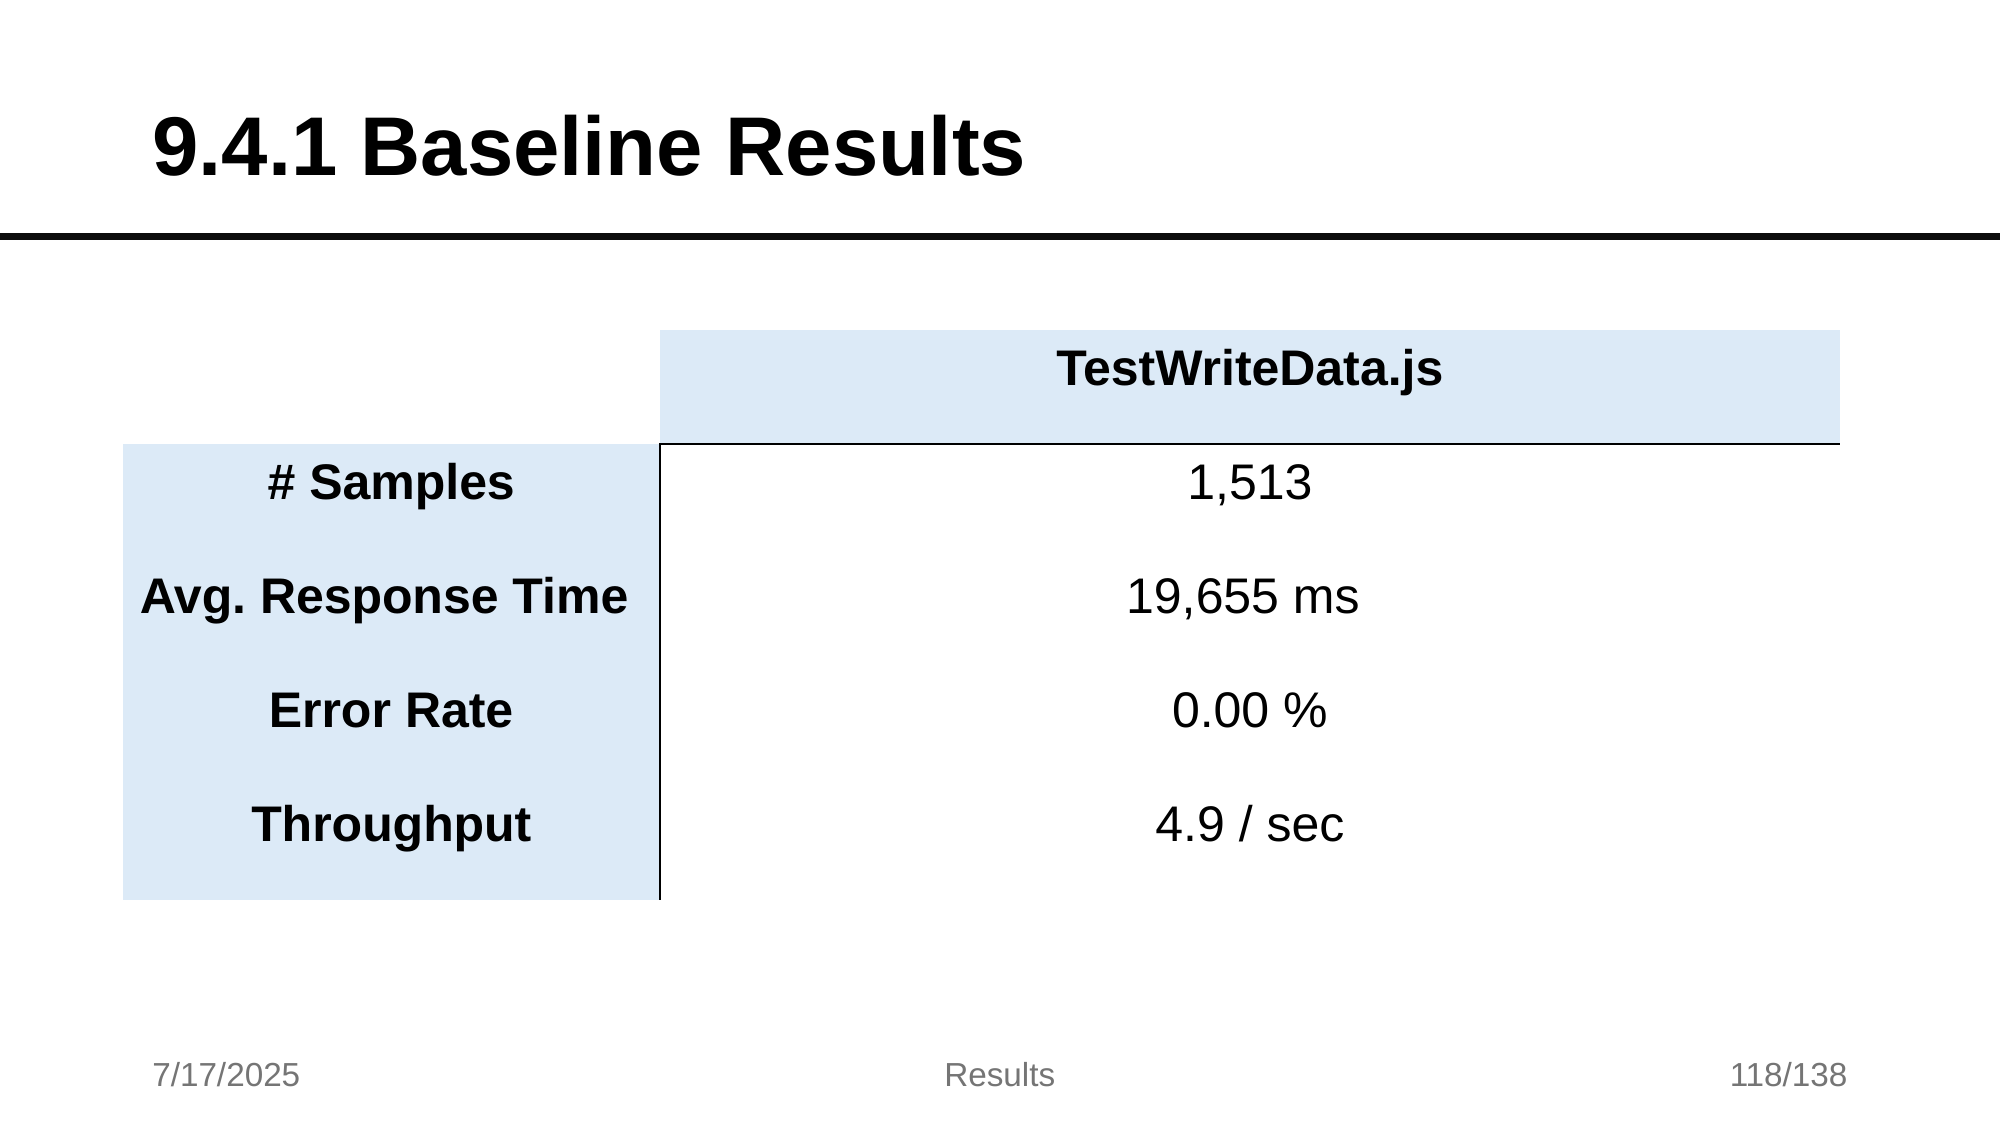

# 9.4.1 Baseline Results

|  | TestWriteData.js |
| --- | --- |
| # Samples | 1,513 |
| Avg. Response Time | 19,655 ms |
| Error Rate | 0.00 % |
| Throughput | 4.9 / sec |
7/17/2025
Results
118/138